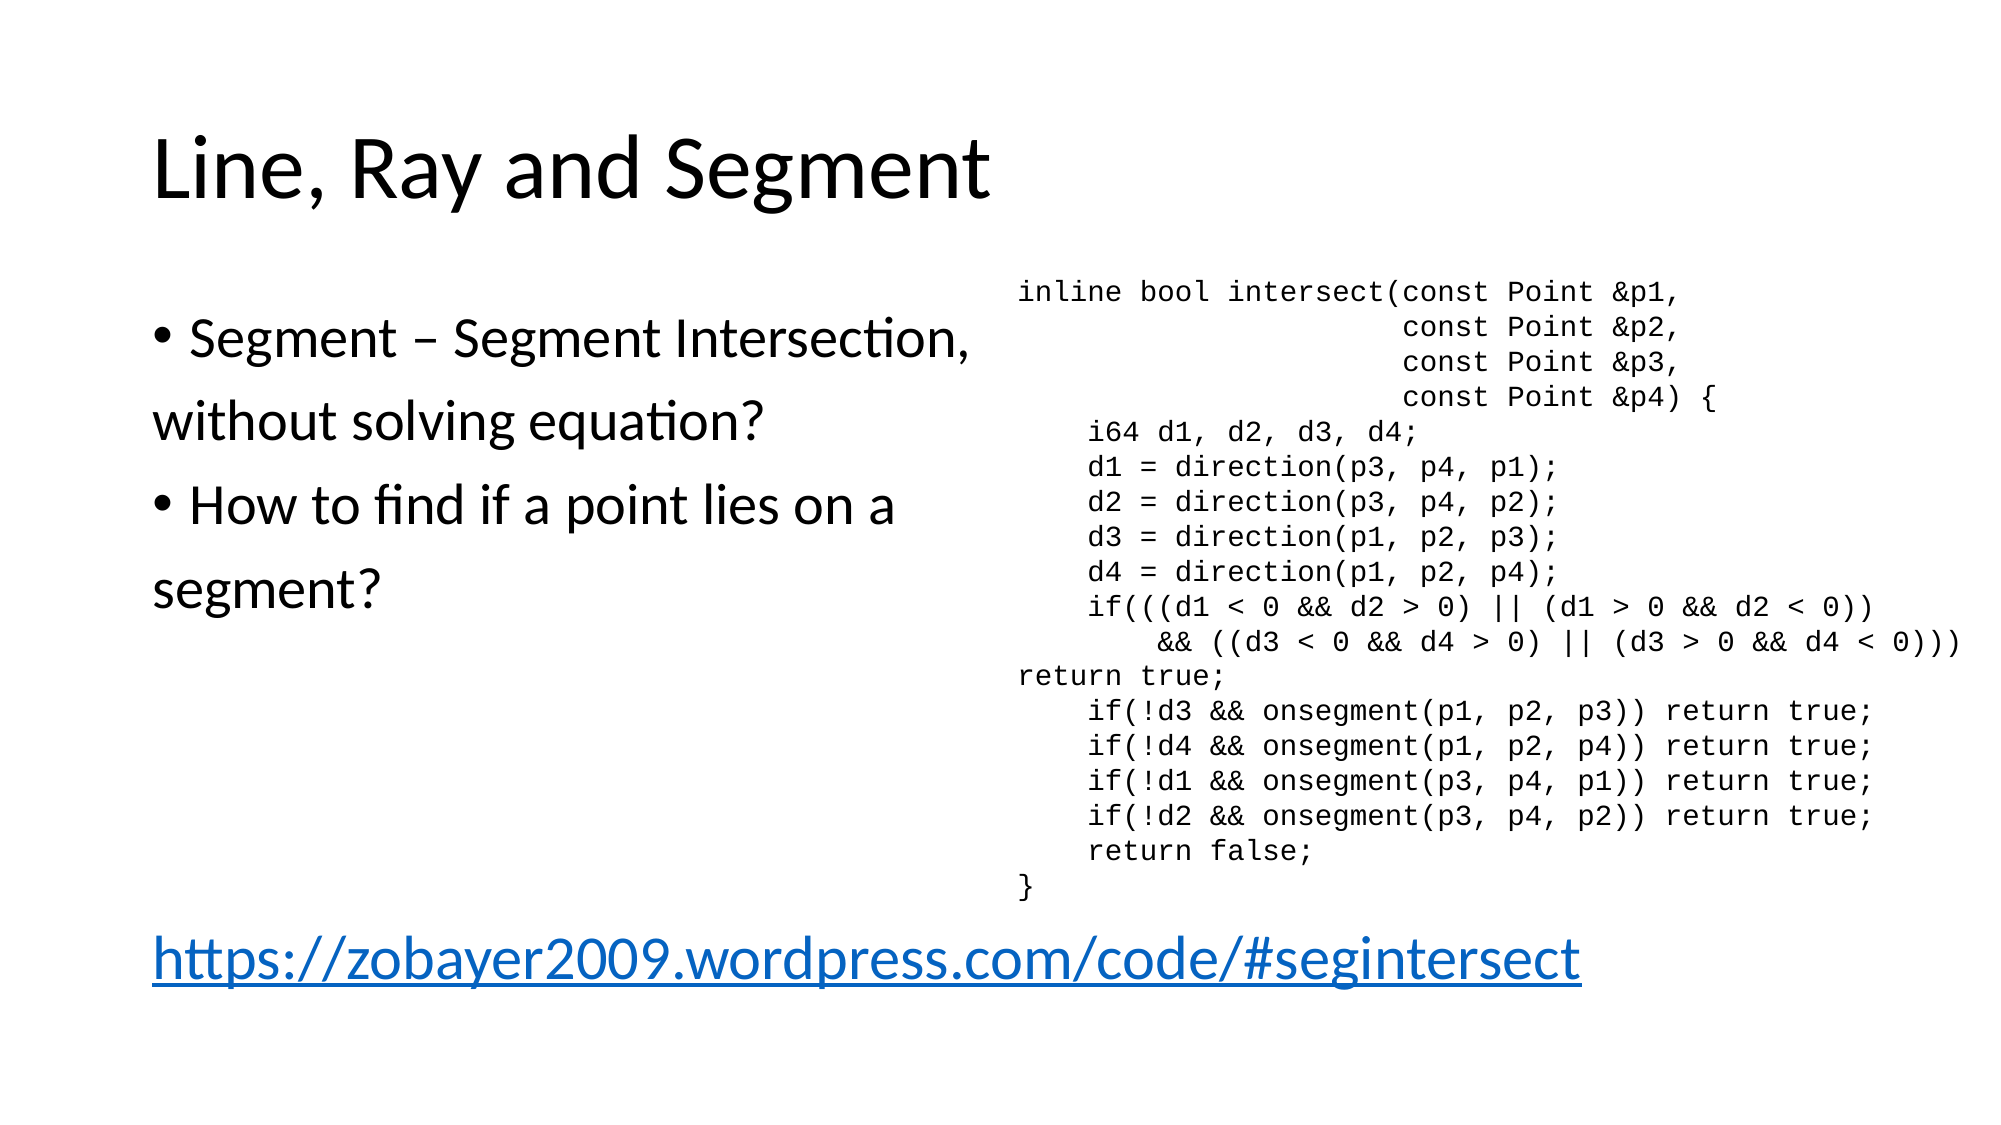

# Line, Ray and Segment
inline bool intersect(const Point &p1,
                      const Point &p2,
                      const Point &p3,
                      const Point &p4) {
    i64 d1, d2, d3, d4;
    d1 = direction(p3, p4, p1);
    d2 = direction(p3, p4, p2);
    d3 = direction(p1, p2, p3);
    d4 = direction(p1, p2, p4);
    if(((d1 < 0 && d2 > 0) || (d1 > 0 && d2 < 0))
        && ((d3 < 0 && d4 > 0) || (d3 > 0 && d4 < 0))) return true;
    if(!d3 && onsegment(p1, p2, p3)) return true;
    if(!d4 && onsegment(p1, p2, p4)) return true;
    if(!d1 && onsegment(p3, p4, p1)) return true;
    if(!d2 && onsegment(p3, p4, p2)) return true;
    return false;
}

Segment – Segment Intersection,
without solving equation?
How to find if a point lies on a
segment?

https://zobayer2009.wordpress.com/code/#segintersect